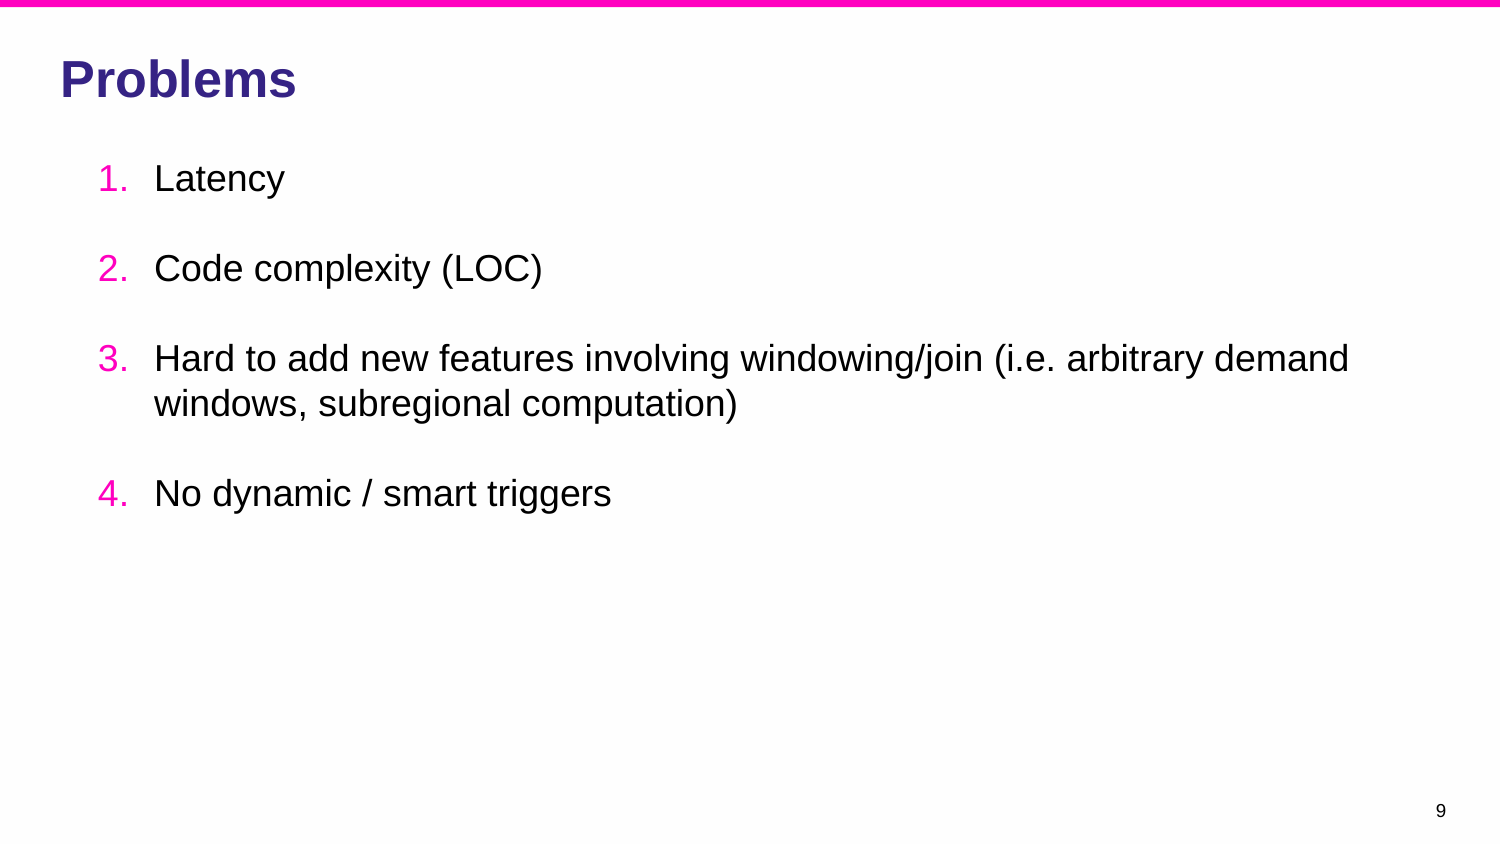

# Problems
Latency
Code complexity (LOC)
Hard to add new features involving windowing/join (i.e. arbitrary demand windows, subregional computation)
No dynamic / smart triggers
9